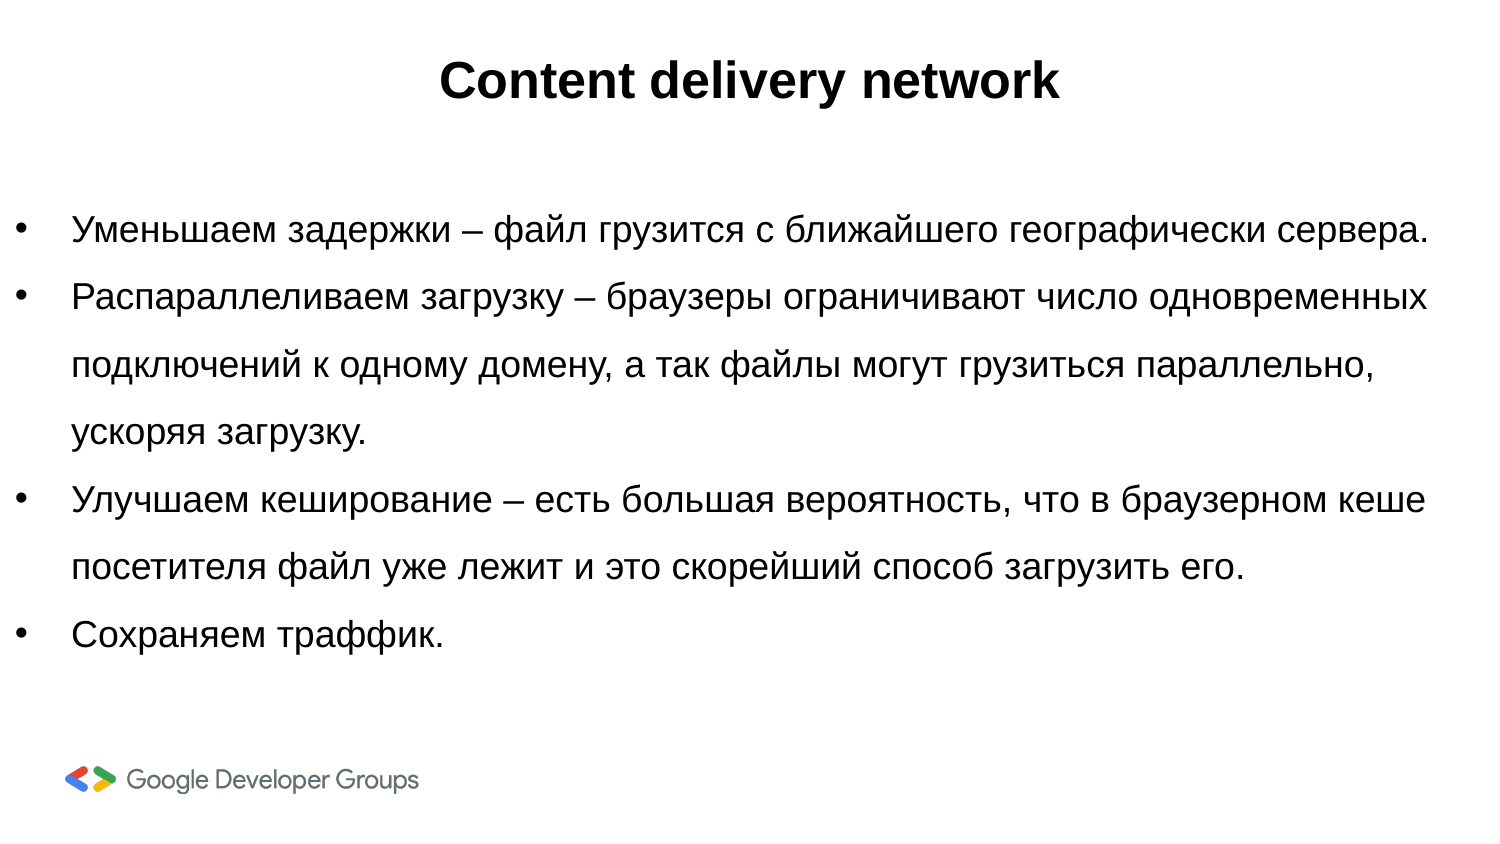

# Content delivery network
Уменьшаем задержки – файл грузится с ближайшего географически сервера.
Распараллеливаем загрузку – браузеры ограничивают число одновременных подключений к одному домену, а так файлы могут грузиться параллельно, ускоряя загрузку.
Улучшаем кеширование – есть большая вероятность, что в браузерном кеше посетителя файл уже лежит и это скорейший способ загрузить его.
Сохраняем траффик.